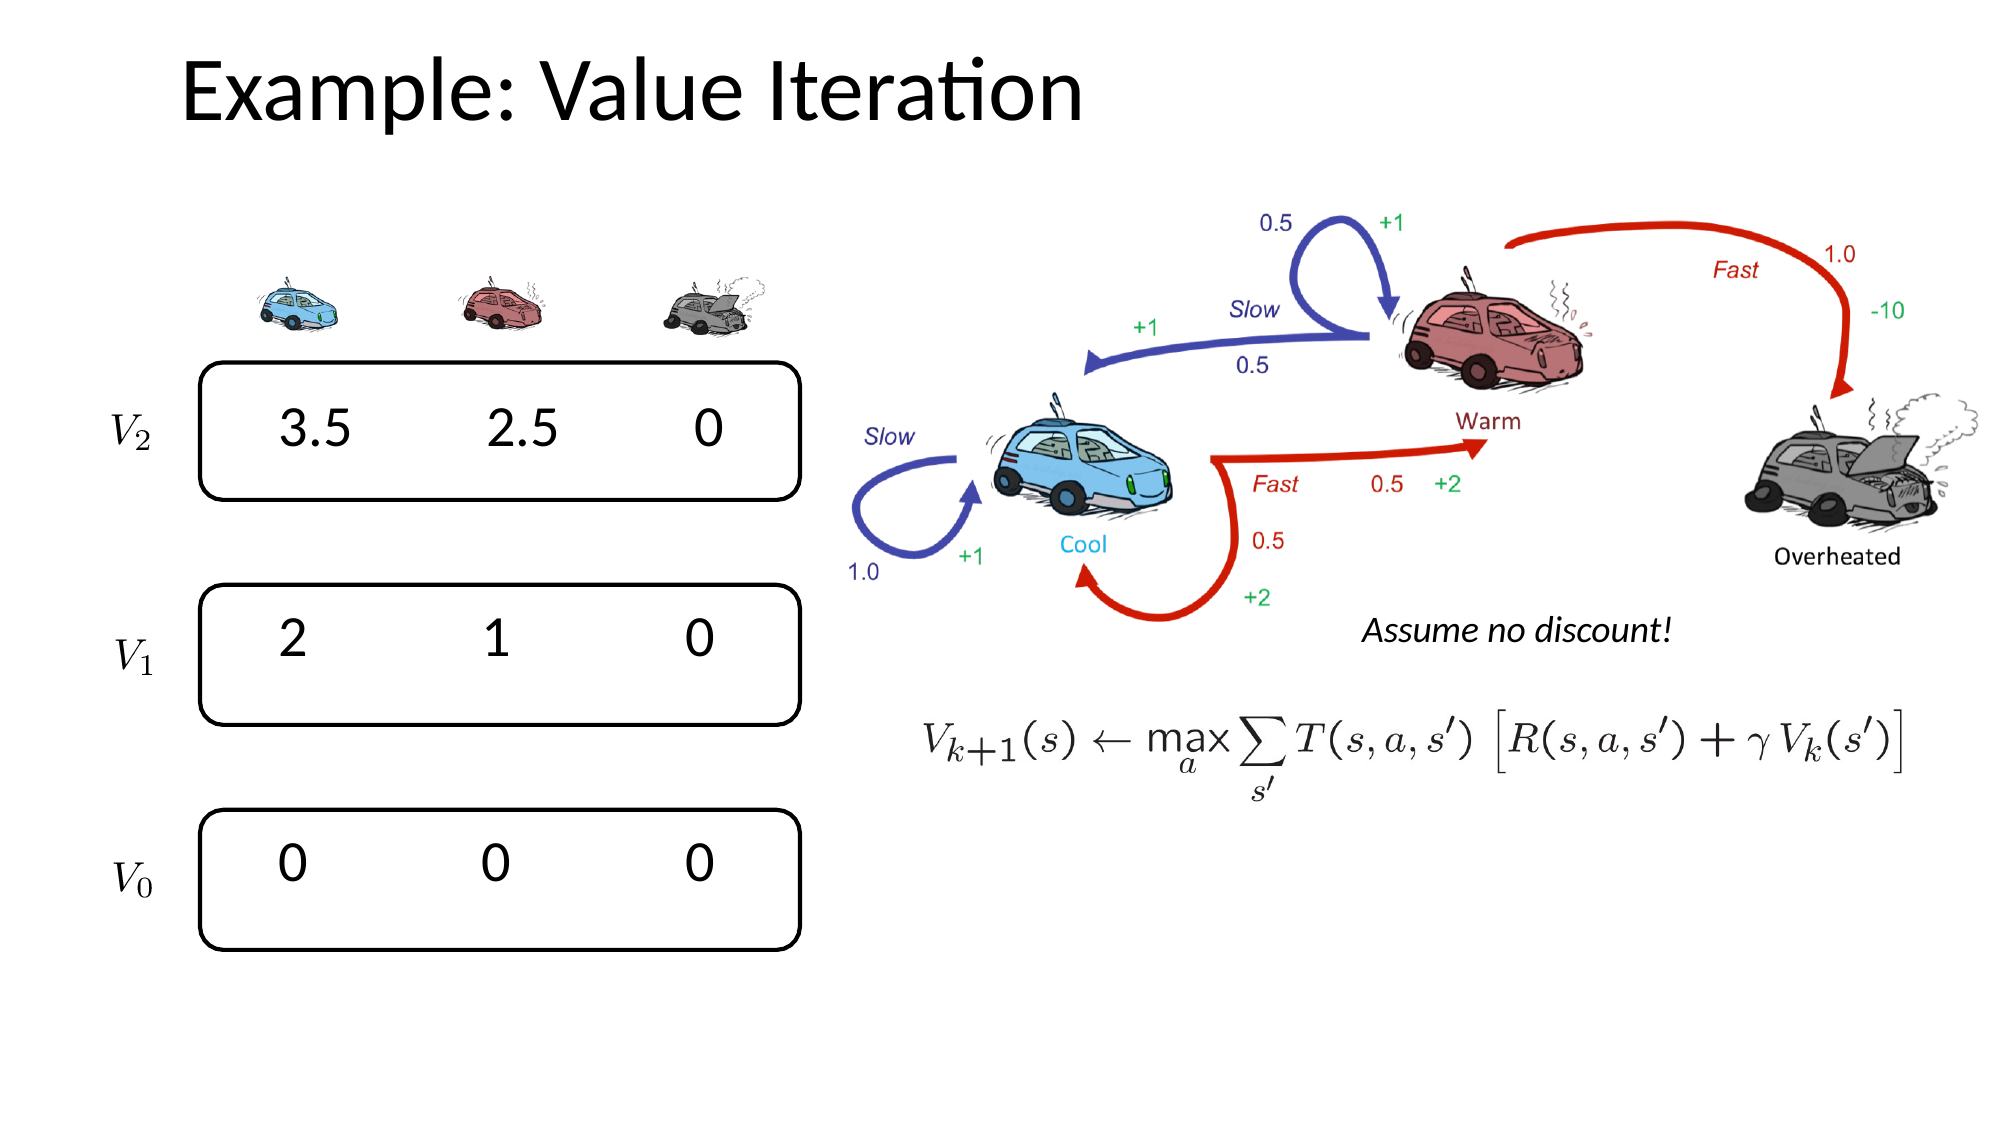

# Example: Value Iteration

| 3.5 | 2.5 | 0 |
| --- | --- | --- |
| 2 | 1 | 0 |
| 0 | 0 | 0 |

Assume no discount!